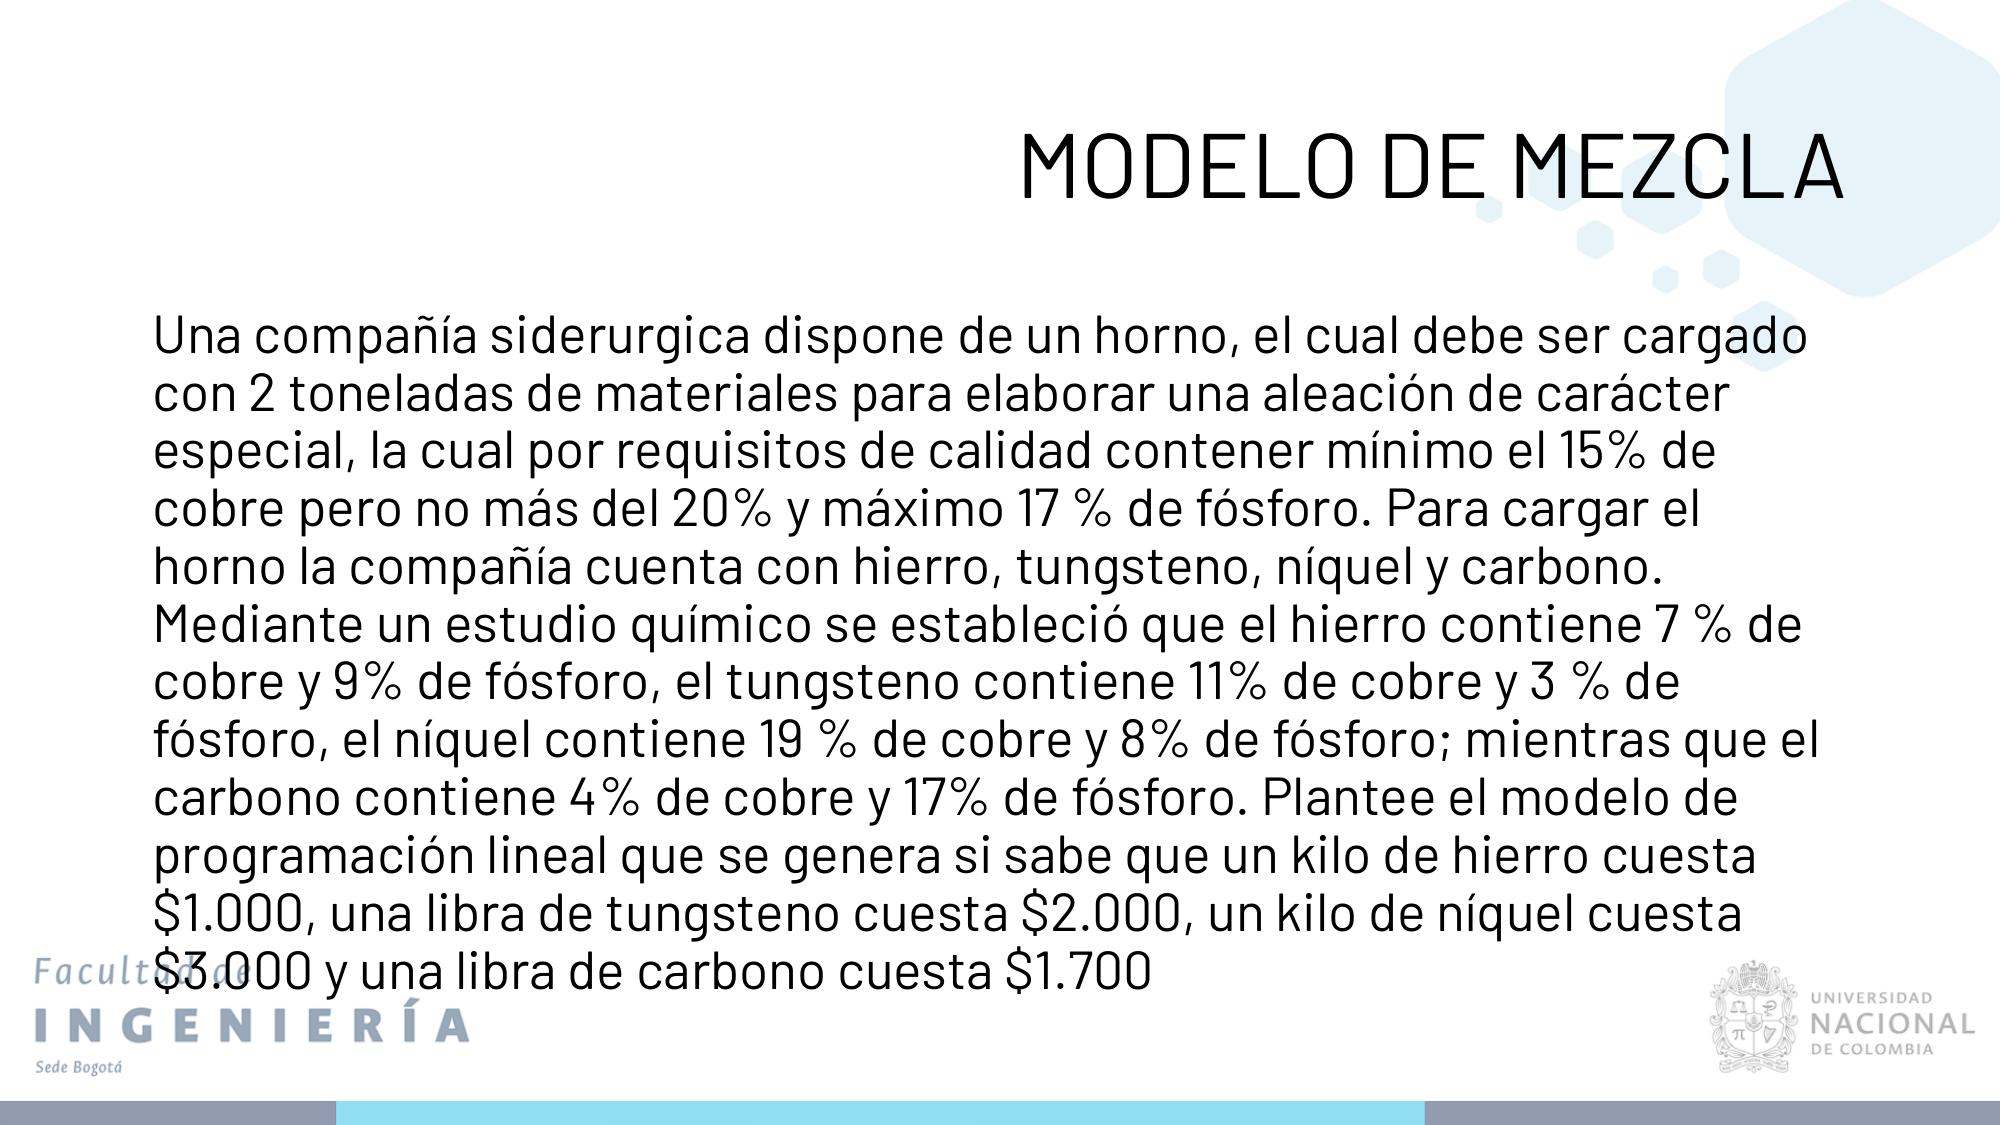

# MODELO DE MEZCLA
Una compañía siderurgica dispone de un horno, el cual debe ser cargado con 2 toneladas de materiales para elaborar una aleación de carácter especial, la cual por requisitos de calidad contener mínimo el 15% de cobre pero no más del 20% y máximo 17 % de fósforo. Para cargar el horno la compañía cuenta con hierro, tungsteno, níquel y carbono. Mediante un estudio químico se estableció que el hierro contiene 7 % de cobre y 9% de fósforo, el tungsteno contiene 11% de cobre y 3 % de fósforo, el níquel contiene 19 % de cobre y 8% de fósforo; mientras que el carbono contiene 4% de cobre y 17% de fósforo. Plantee el modelo de programación lineal que se genera si sabe que un kilo de hierro cuesta $1.000, una libra de tungsteno cuesta $2.000, un kilo de níquel cuesta $3.000 y una libra de carbono cuesta $1.700